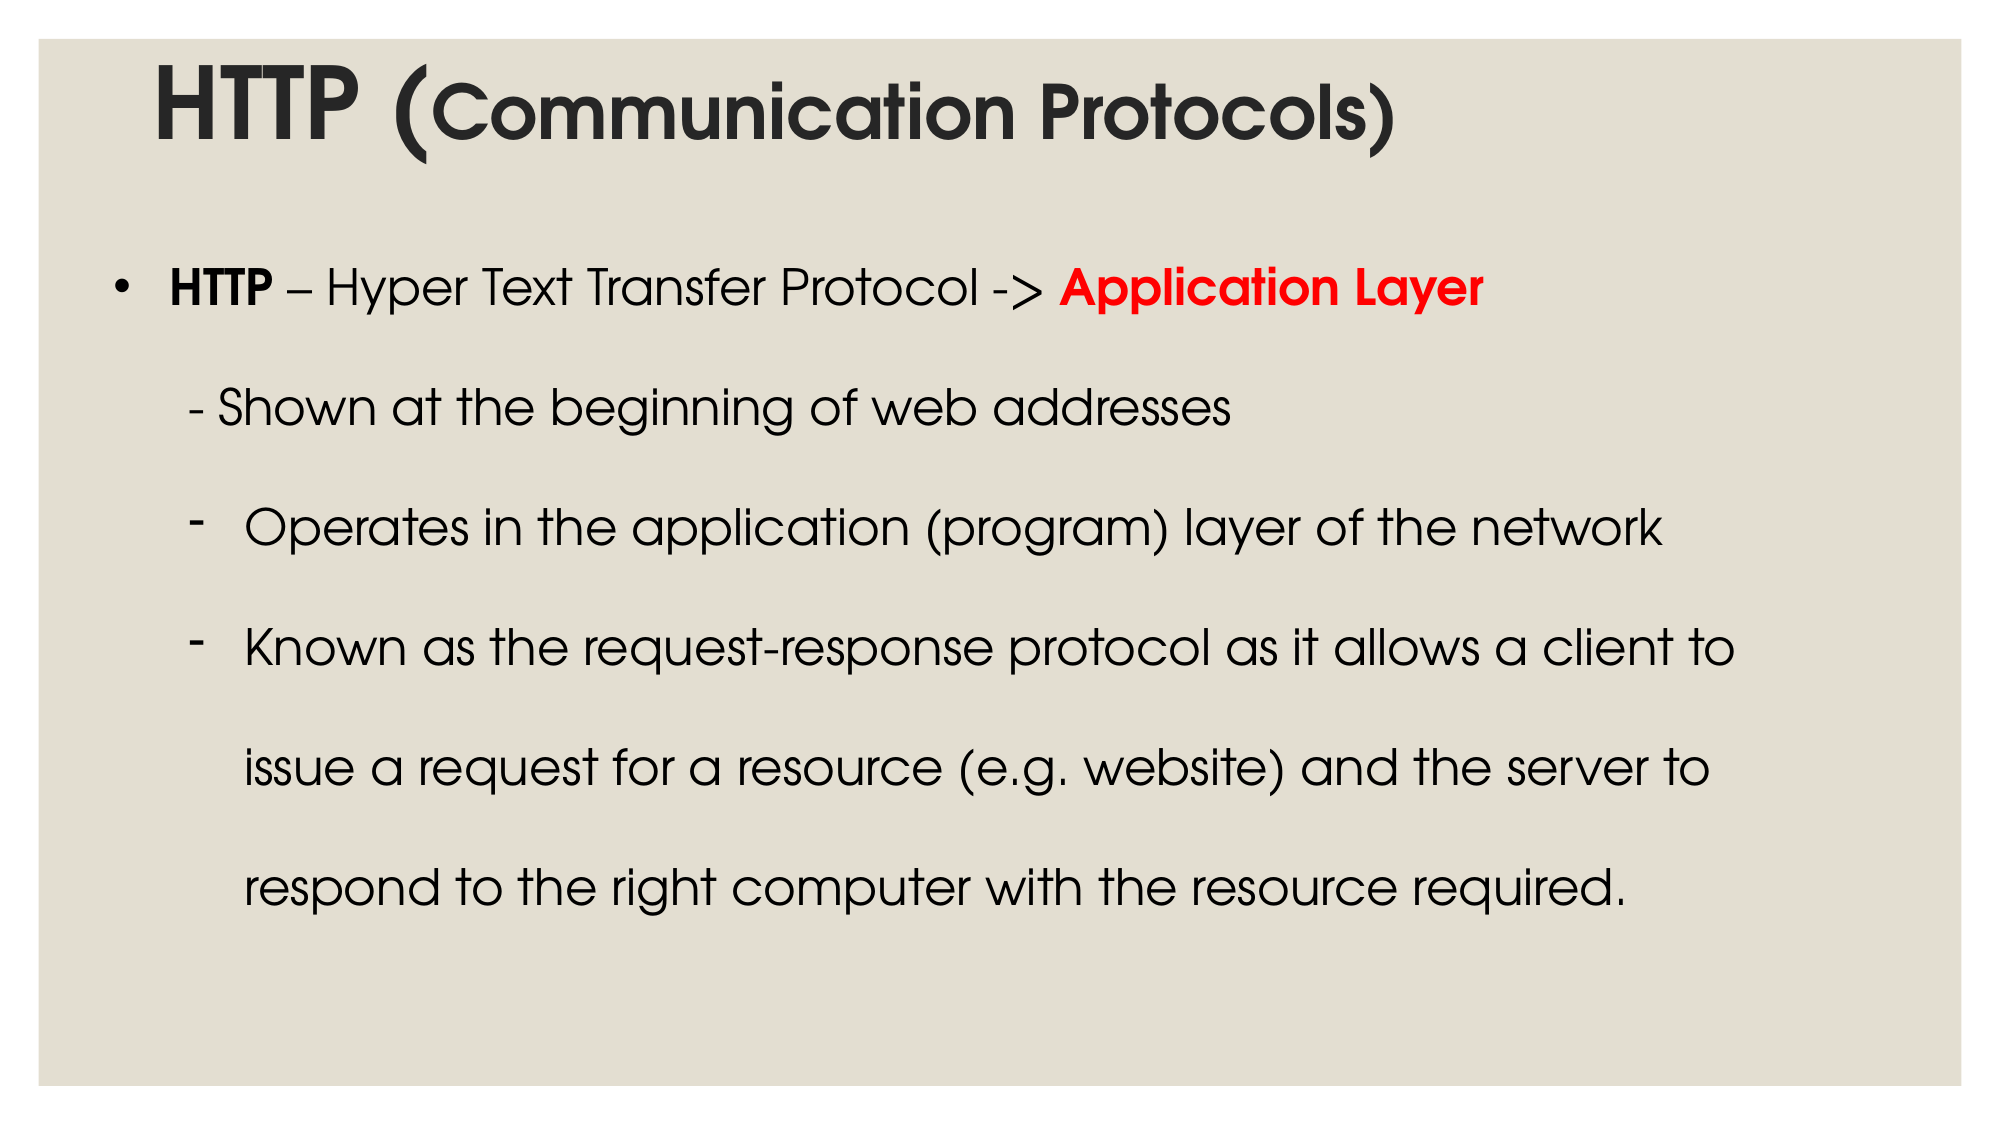

# HTTP (Communication Protocols)
HTTP – Hyper Text Transfer Protocol -> Application Layer
- Shown at the beginning of web addresses
Operates in the application (program) layer of the network
Known as the request-response protocol as it allows a client to issue a request for a resource (e.g. website) and the server to respond to the right computer with the resource required.